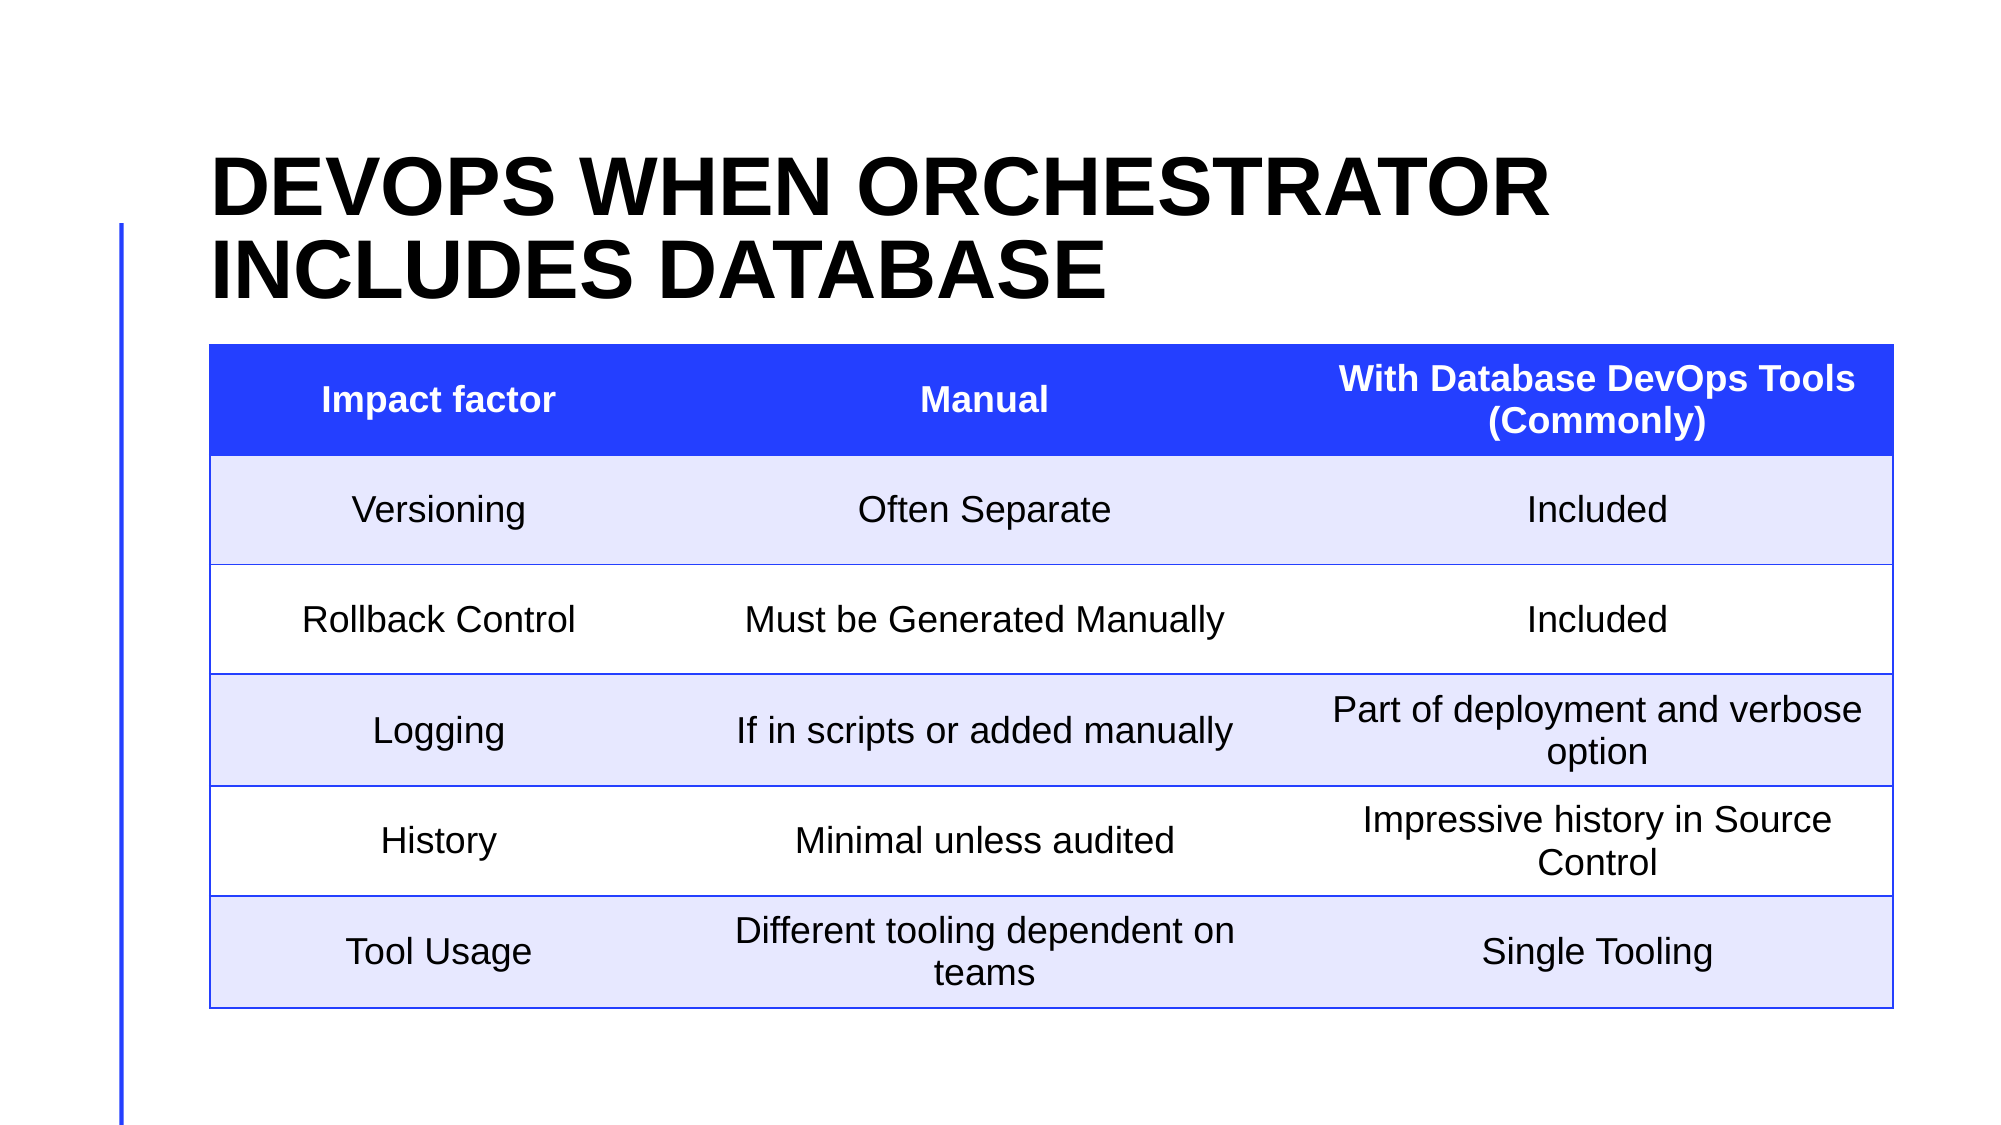

# Devops When Orchestrator Includes Database
| Impact factor | Manual | With Database DevOps Tools (Commonly) |
| --- | --- | --- |
| Versioning | Often Separate | Included |
| Rollback Control | Must be Generated Manually | Included |
| Logging | If in scripts or added manually | Part of deployment and verbose option |
| History | Minimal unless audited | Impressive history in Source Control |
| Tool Usage | Different tooling dependent on teams | Single Tooling |